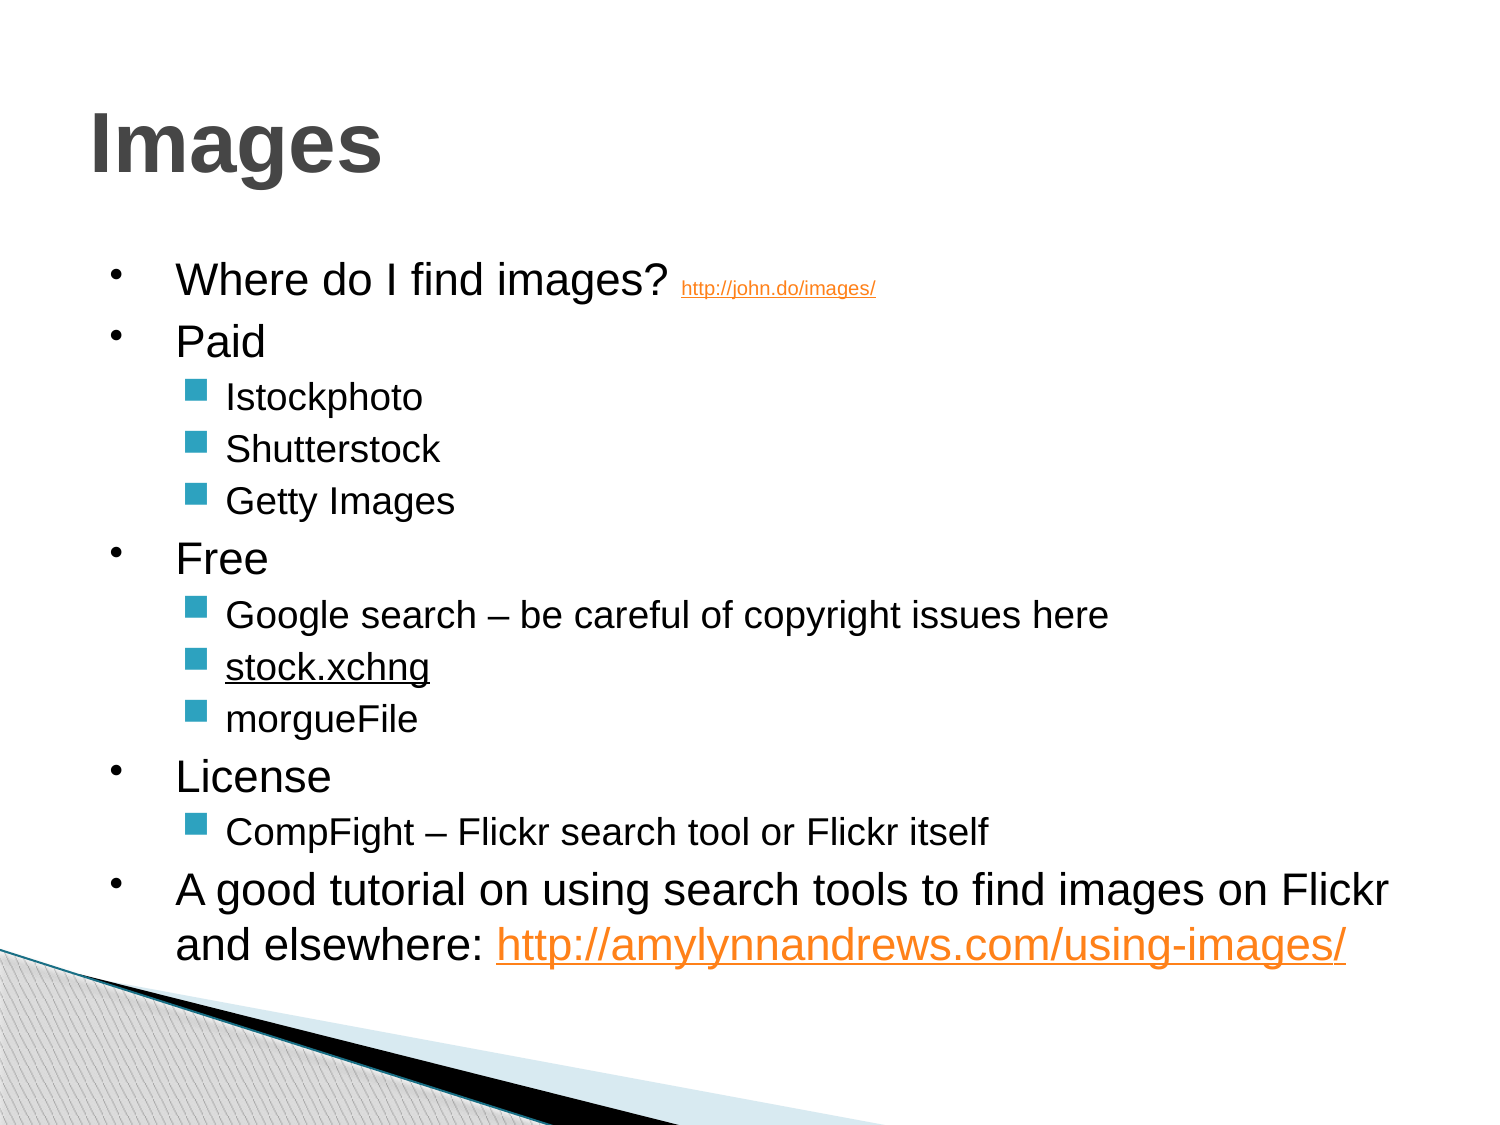

# Images
Where do I find images? http://john.do/images/
Paid
Istockphoto
Shutterstock
Getty Images
Free
Google search – be careful of copyright issues here
stock.xchng
morgueFile
License
CompFight – Flickr search tool or Flickr itself
A good tutorial on using search tools to find images on Flickr and elsewhere: http://amylynnandrews.com/using-images/